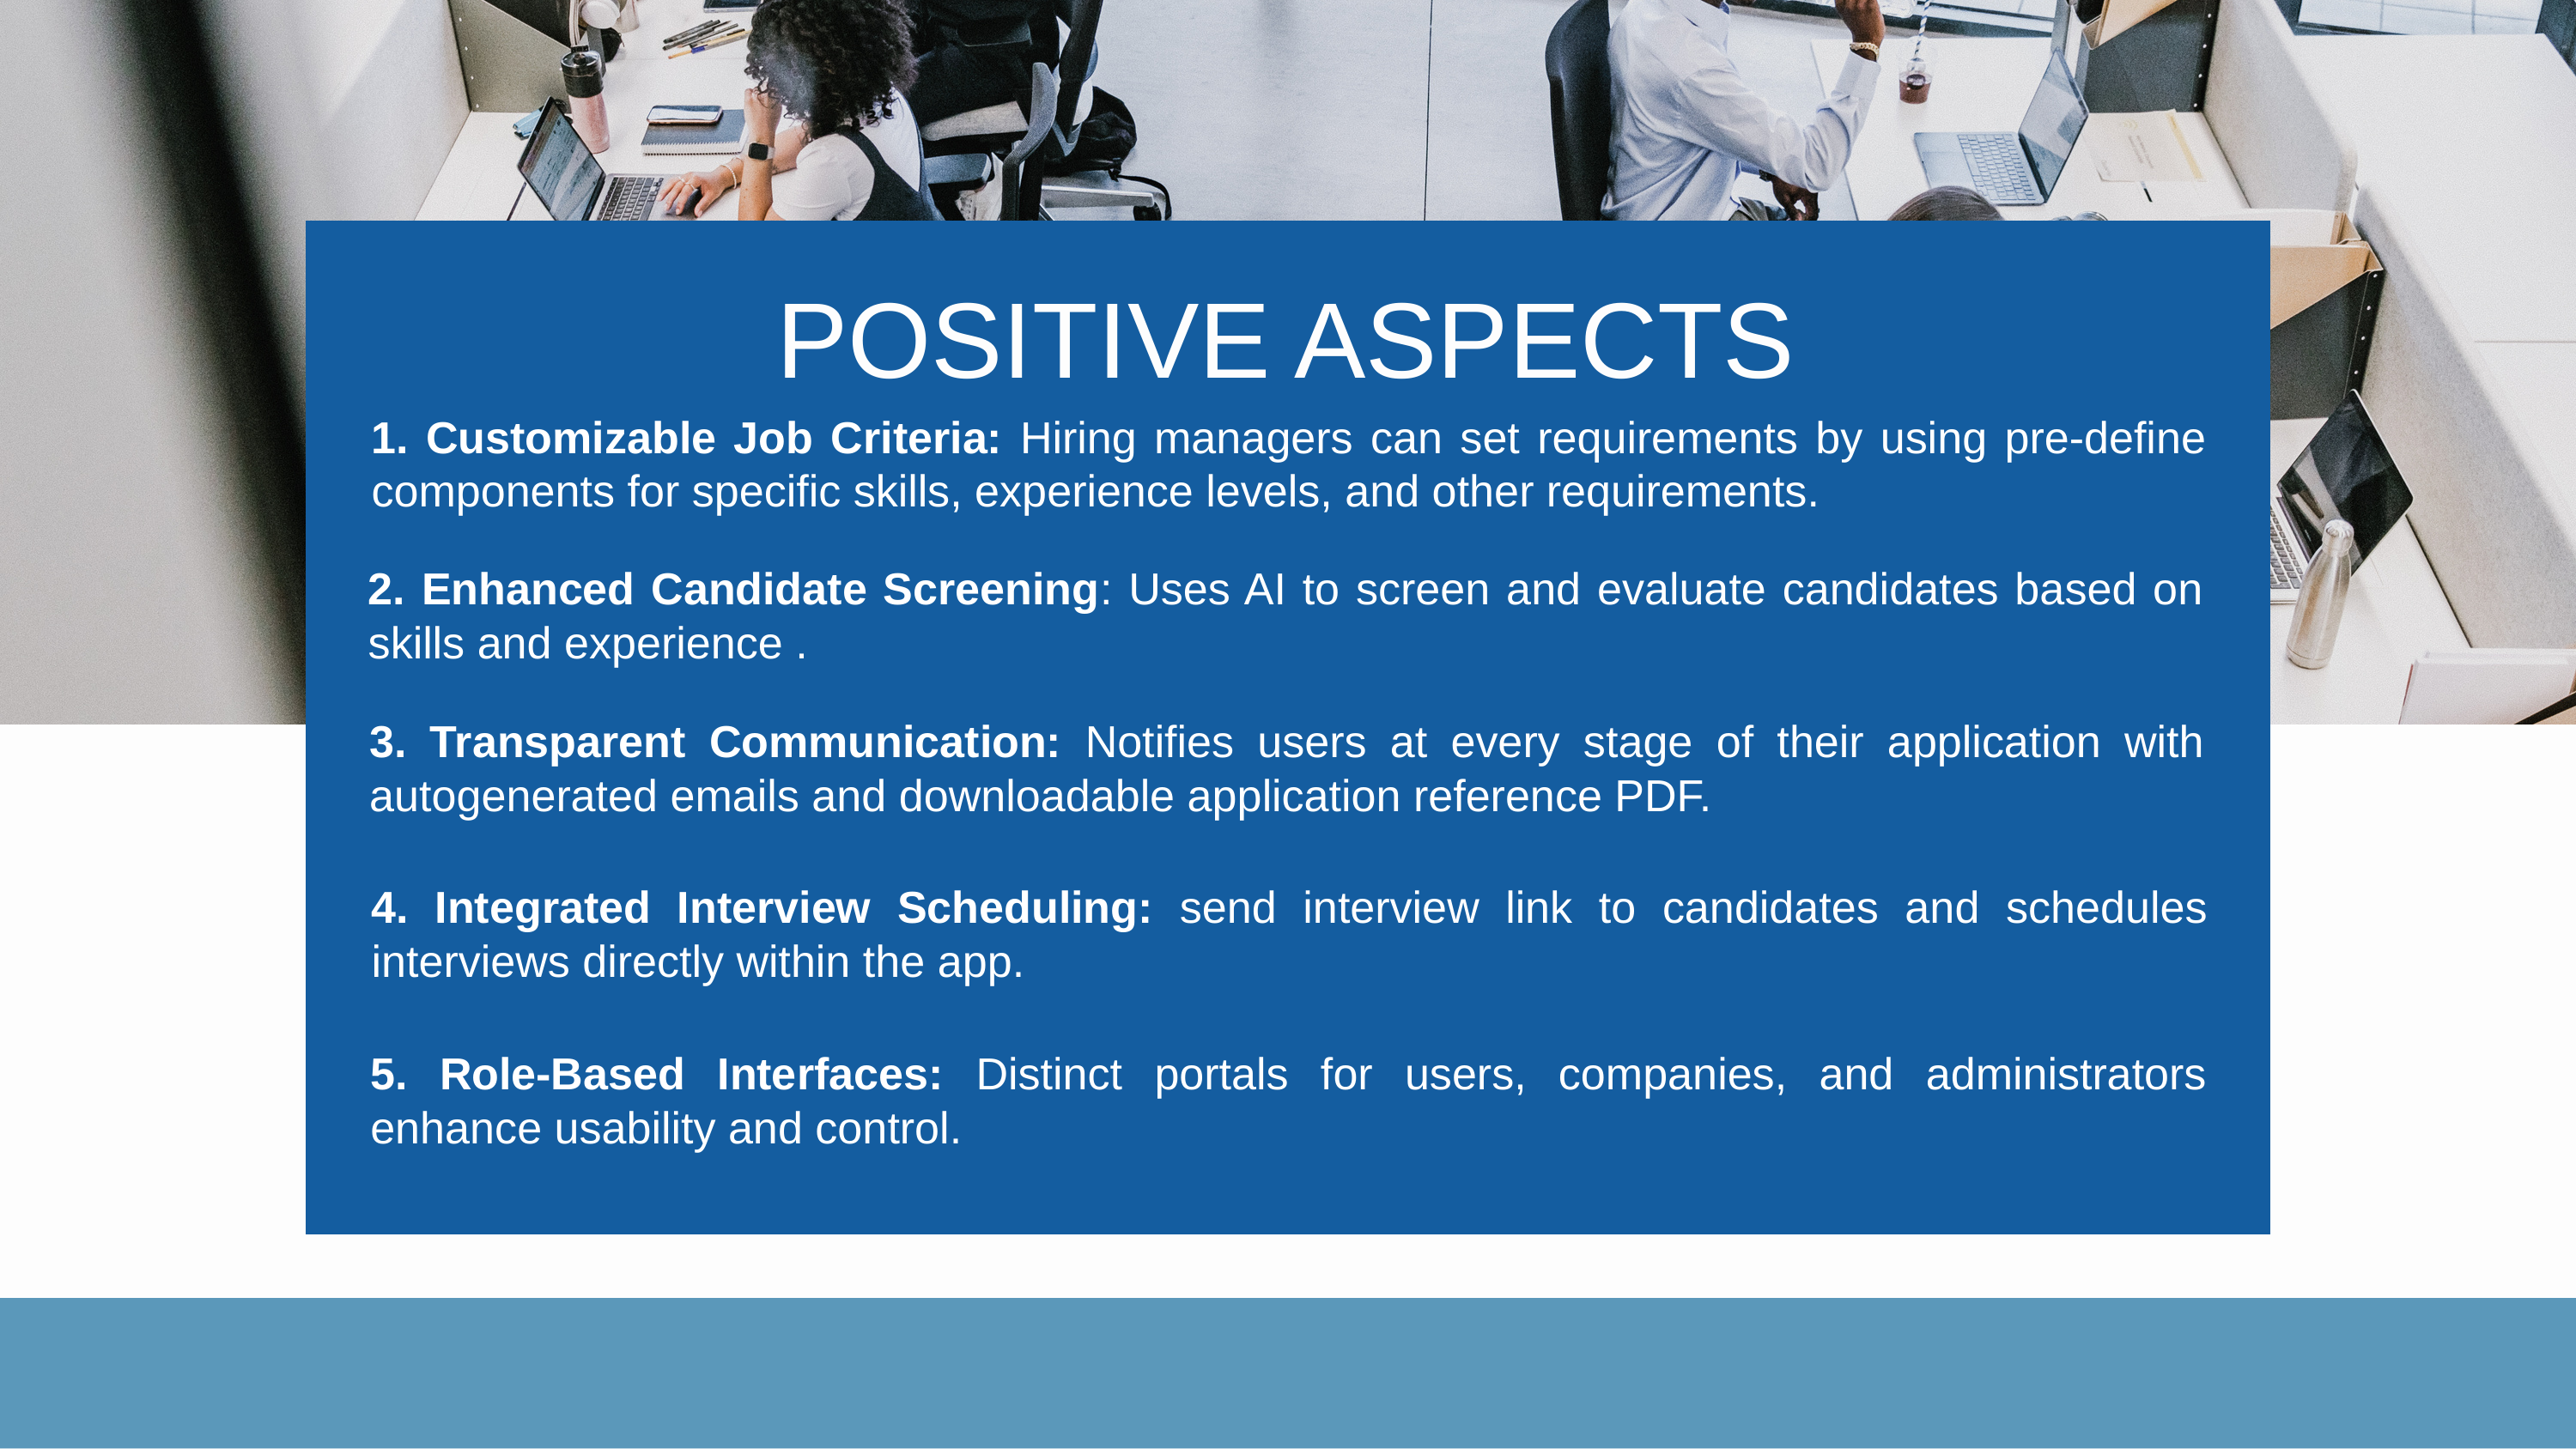

POSITIVE ASPECTS
1. Customizable Job Criteria: Hiring managers can set requirements by using pre-define components for specific skills, experience levels, and other requirements.
2. Enhanced Candidate Screening: Uses AI to screen and evaluate candidates based on skills and experience .
3. Transparent Communication: Notifies users at every stage of their application with autogenerated emails and downloadable application reference PDF.
4. Integrated Interview Scheduling: send interview link to candidates and schedules interviews directly within the app.
5. Role-Based Interfaces: Distinct portals for users, companies, and administrators enhance usability and control.